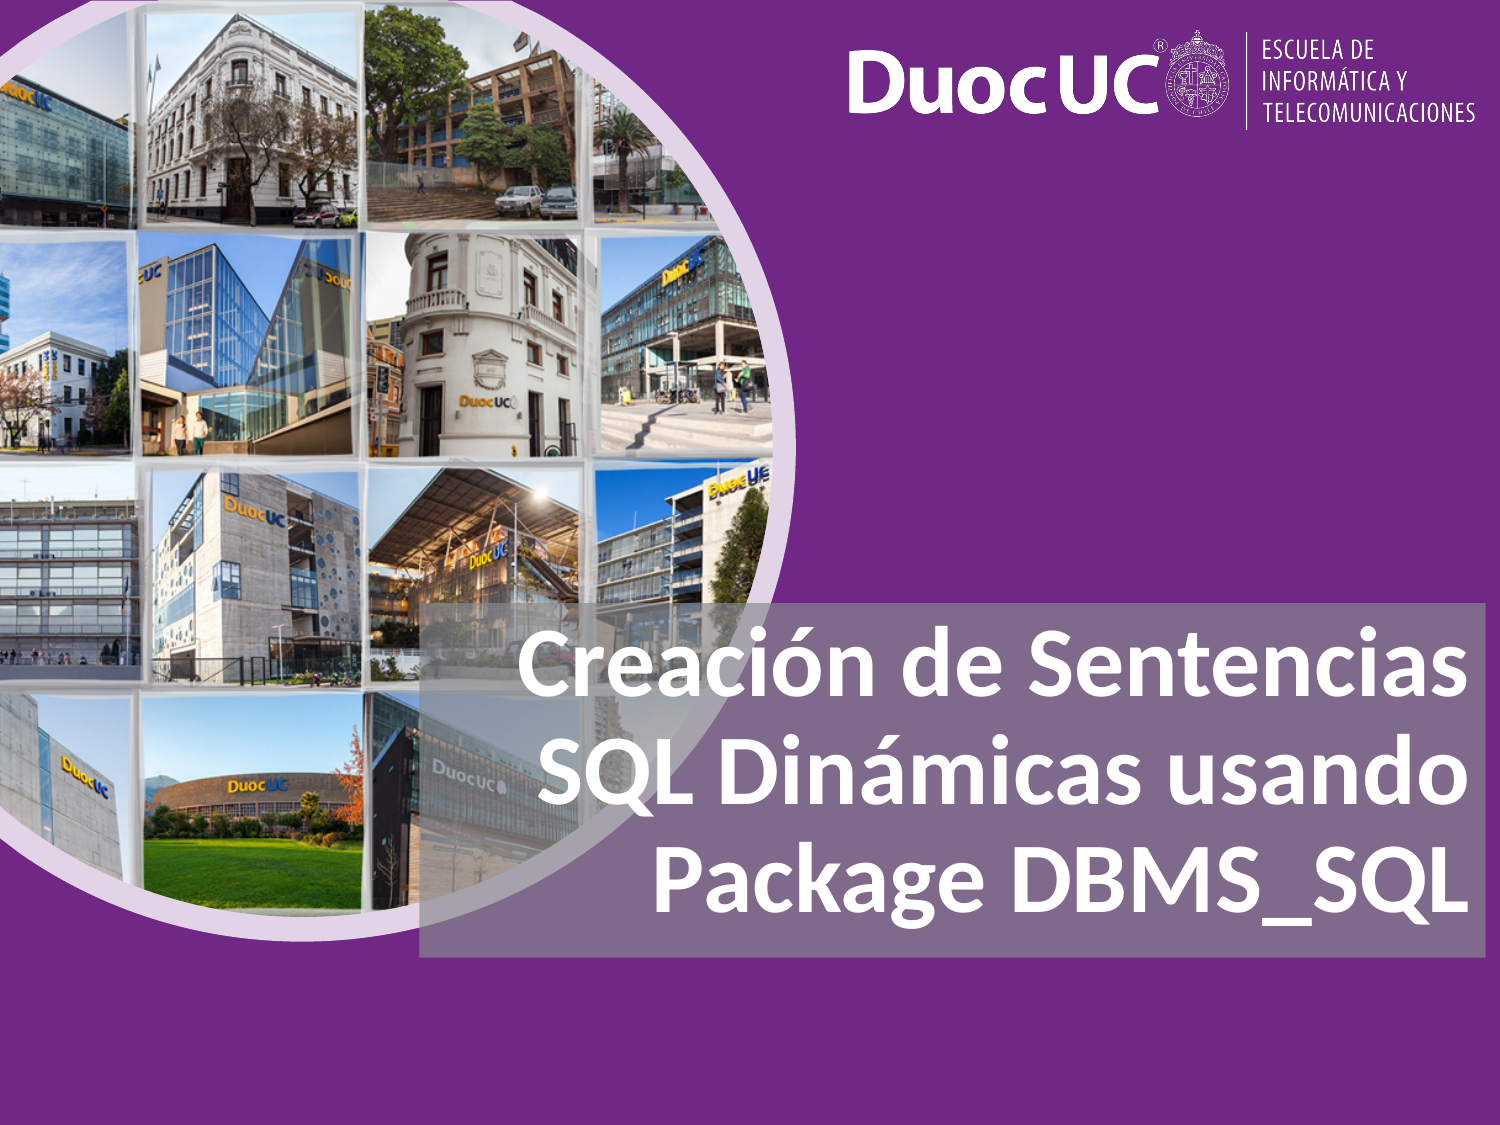

# Creación de Sentencias SQL Dinámicas usando Package DBMS_SQL